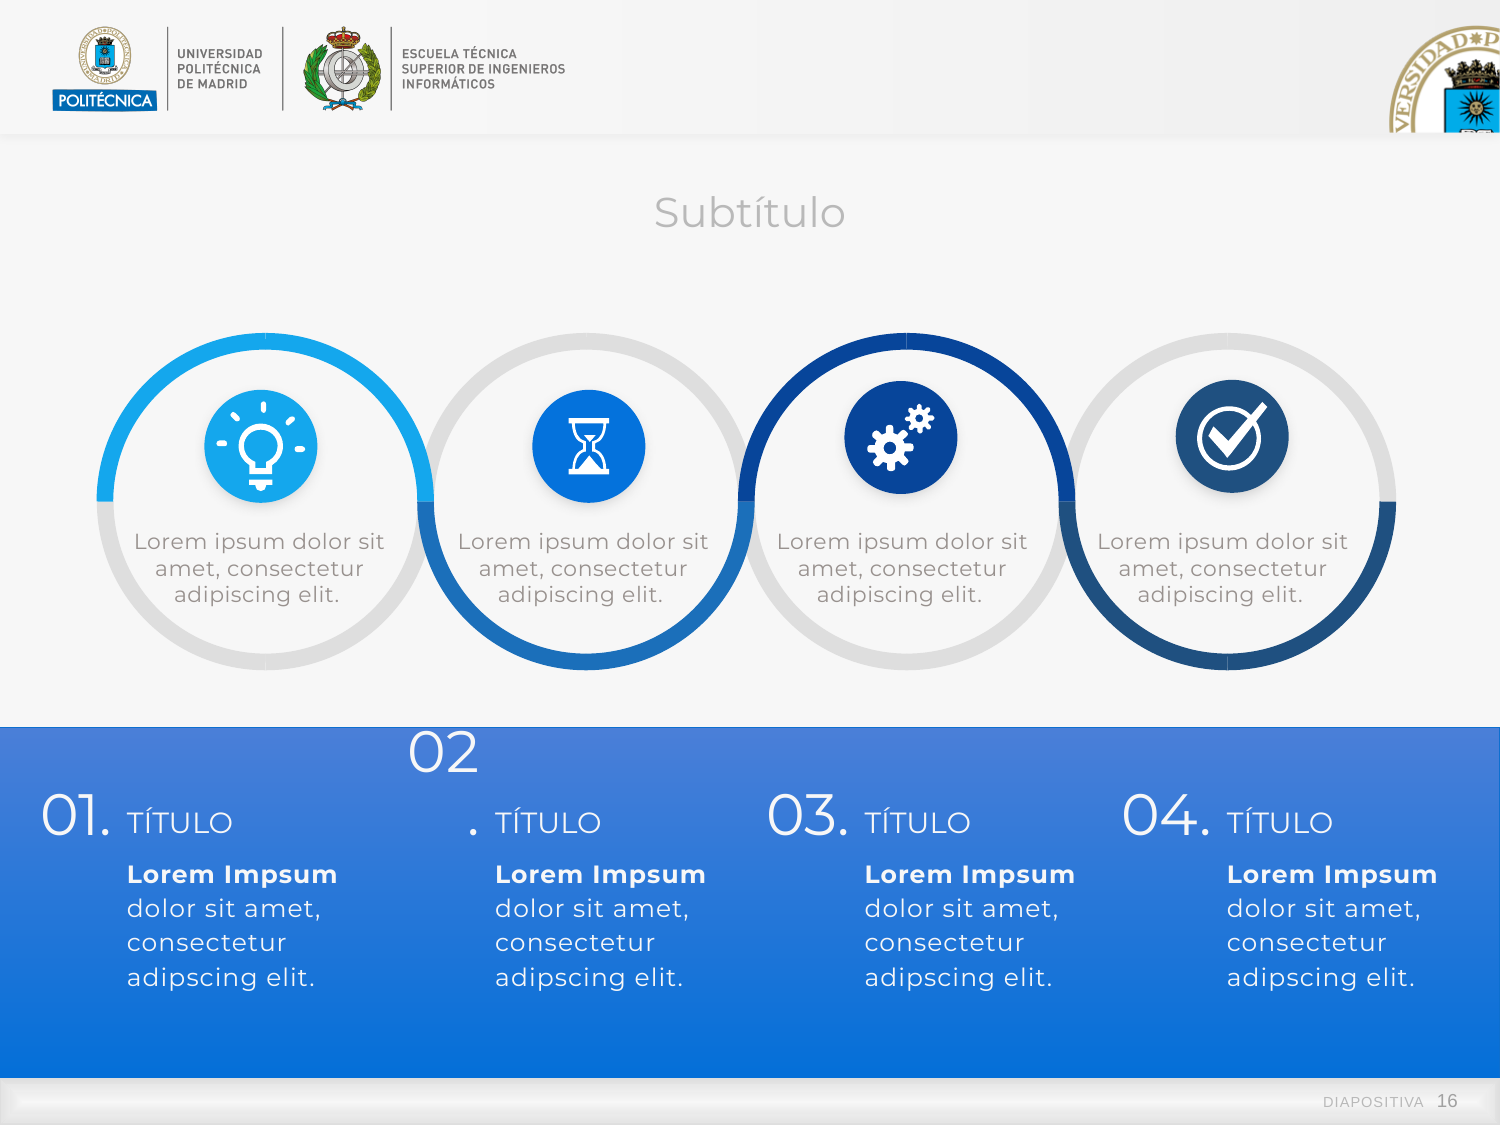

Subtítulo

Lorem ipsum dolor sit amet, consectetur adipiscing elit.
Lorem ipsum dolor sit amet, consectetur adipiscing elit.
Lorem ipsum dolor sit amet, consectetur adipiscing elit.
Lorem ipsum dolor sit amet, consectetur adipiscing elit.
01.
02.
03.
04.
título
título
título
título
Lorem Impsum dolor sit amet, consectetur adipscing elit.
Lorem Impsum dolor sit amet, consectetur adipscing elit.

Lorem Impsum dolor sit amet, consectetur adipscing elit.
Lorem Impsum dolor sit amet, consectetur adipscing elit.